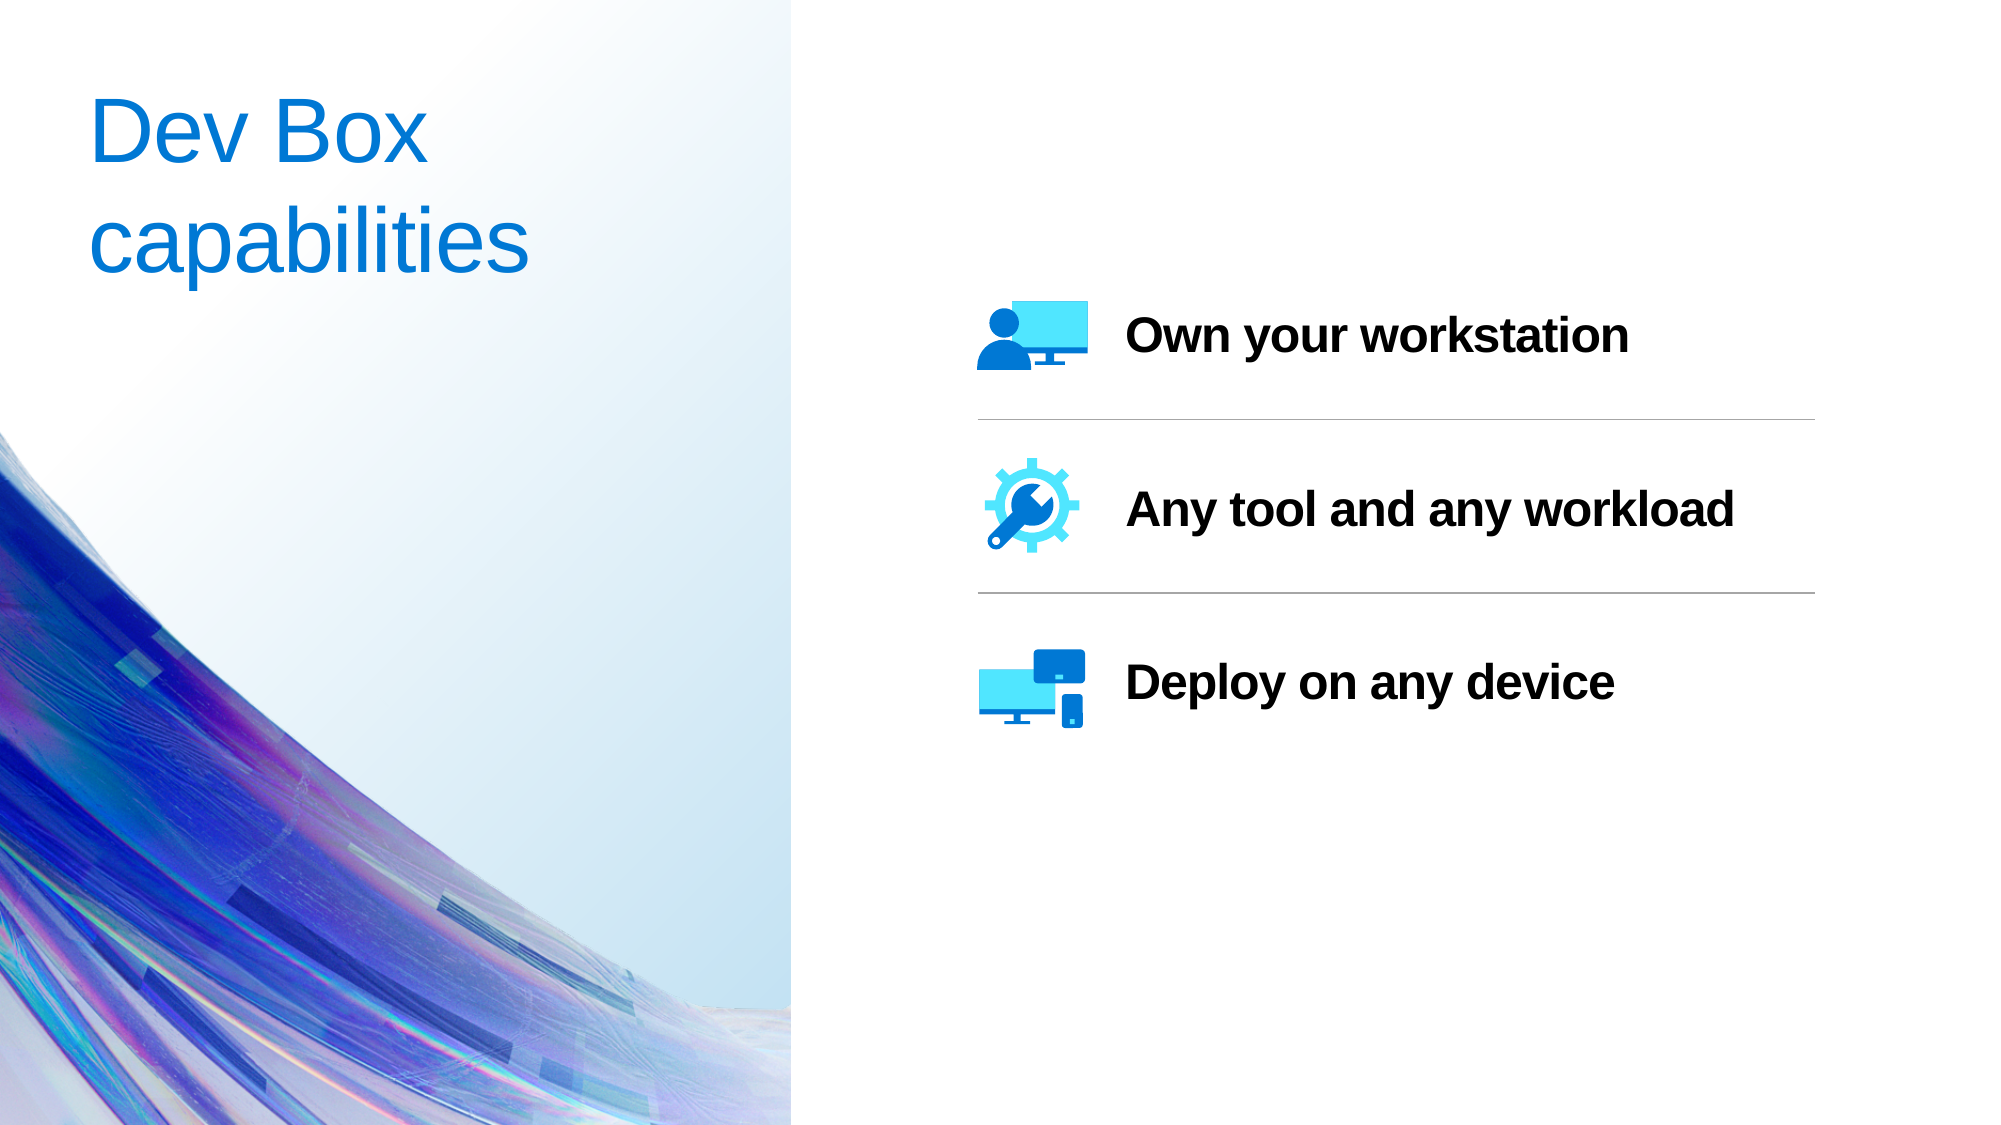

# Dev Box capabilities

Own your workstation

Any tool and any workload

Deploy on any device